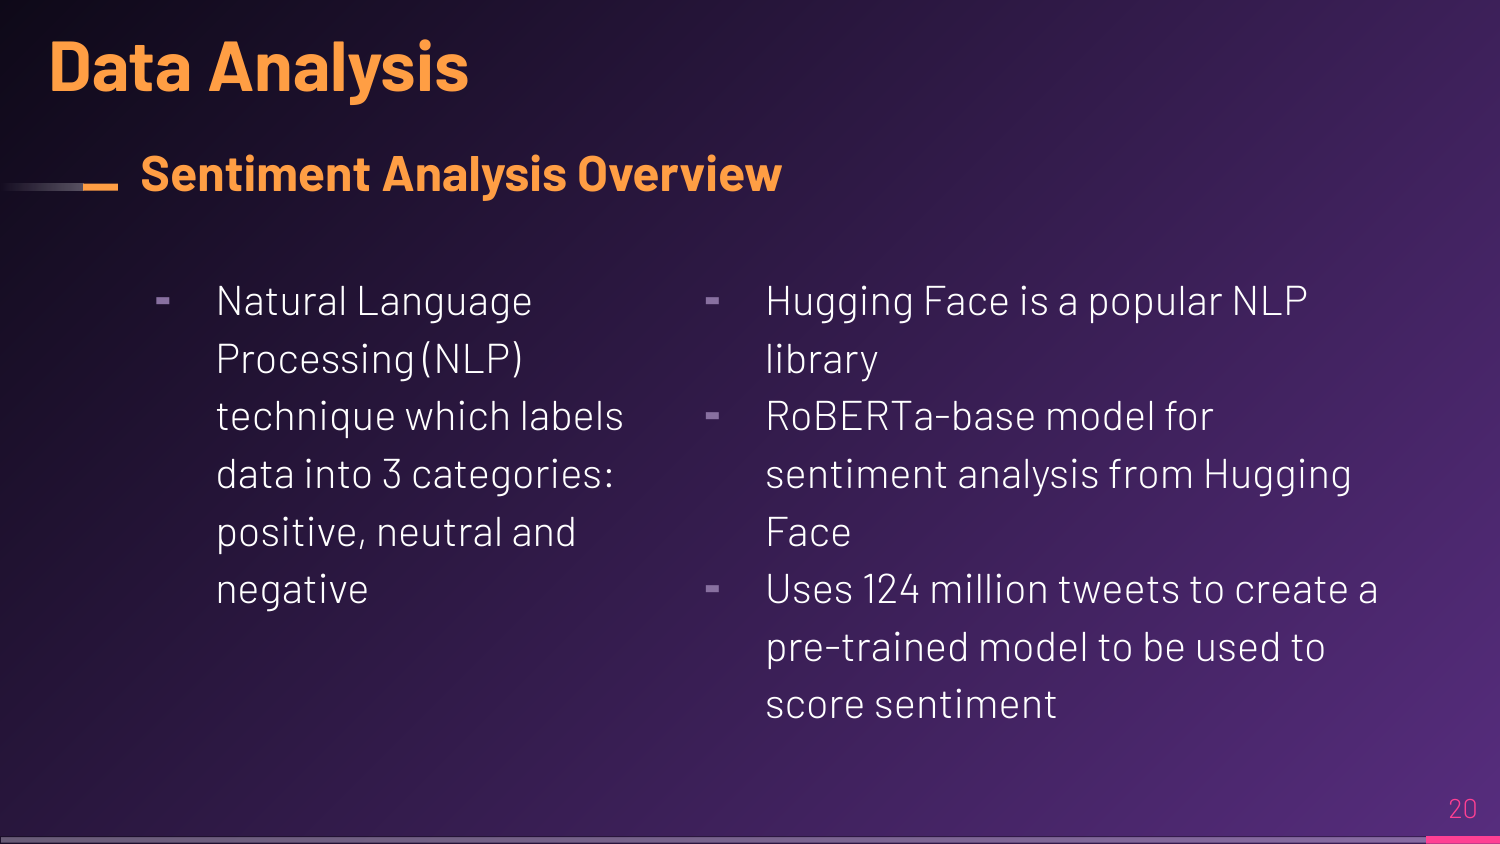

Data Analysis
# Sentiment Analysis Overview
Natural Language Processing (NLP) technique which labels data into 3 categories: positive, neutral and negative
Hugging Face is a popular NLP library
RoBERTa-base model for sentiment analysis from Hugging Face
Uses 124 million tweets to create a pre-trained model to be used to score sentiment
20